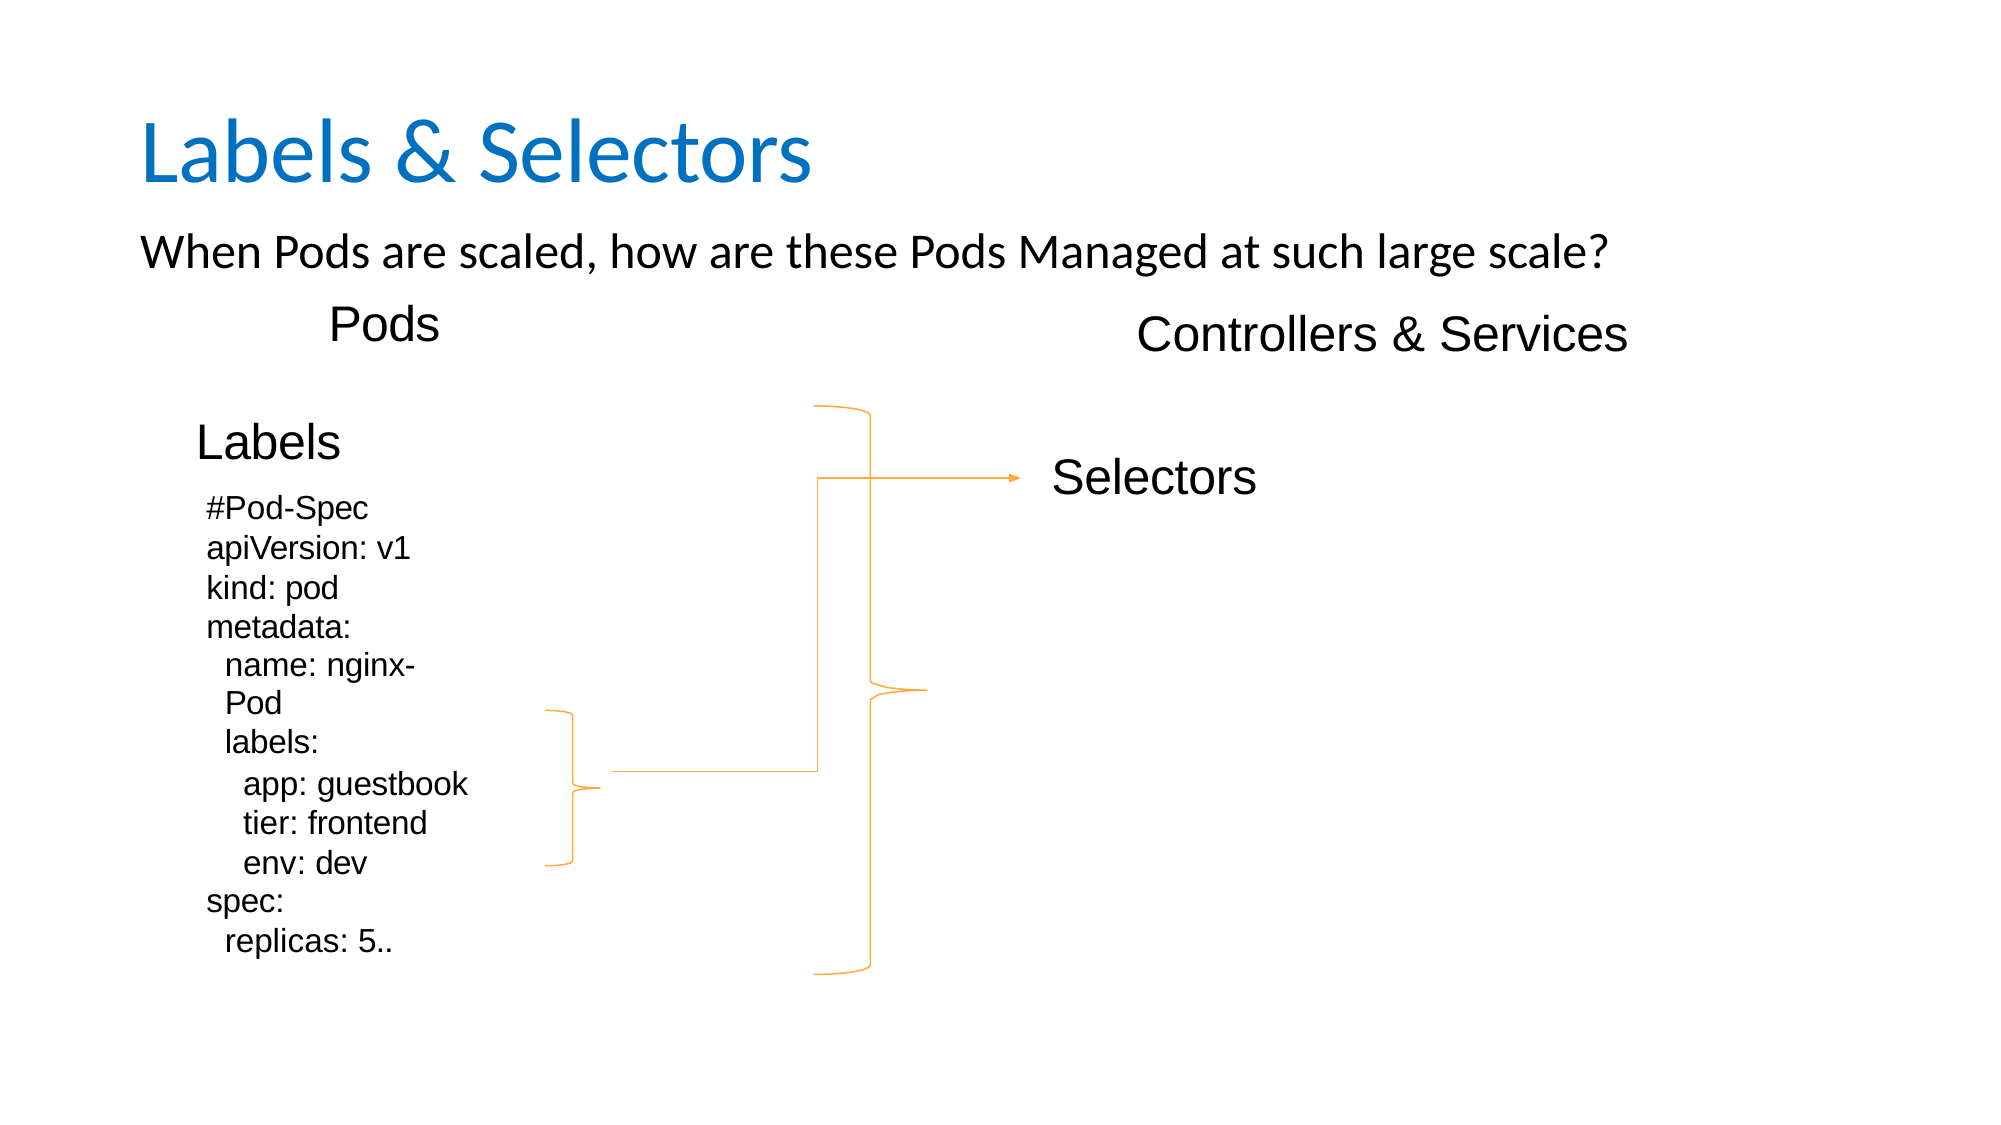

# Labels & Selectors
When Pods are scaled, how are these Pods Managed at such large scale?
Pods
Controllers & Services
Labels
#Pod-Spec apiVersion: v1 kind: pod metadata:
name: nginx-Pod
labels:
app: guestbook tier: frontend env: dev
spec:
replicas: 5..

Selectors